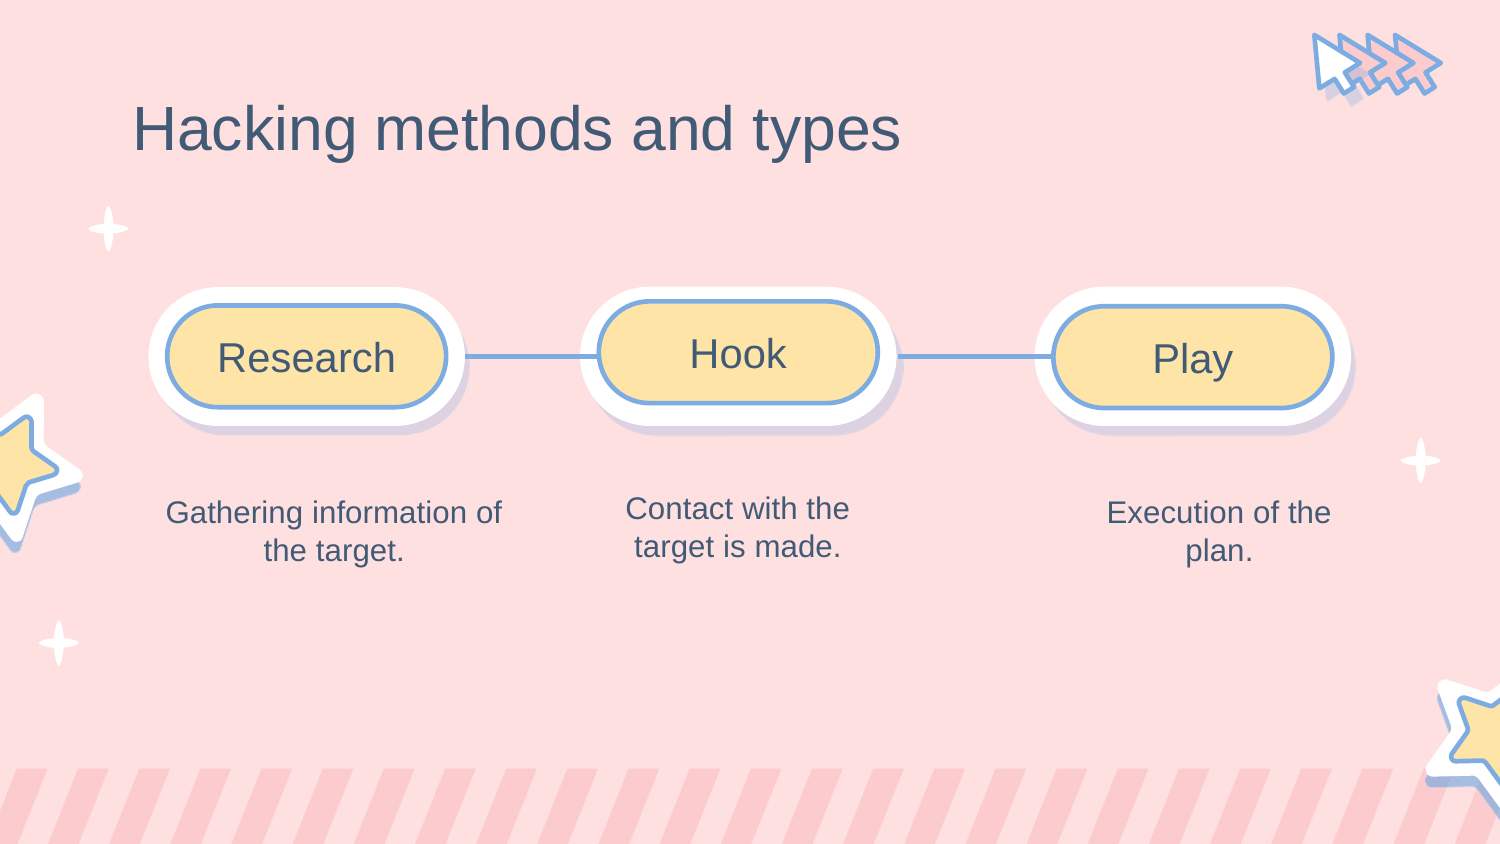

# Hacking methods and types
Hook
Research

Play

Contact with the target is made.
Gathering information of the target.
Execution of the plan.